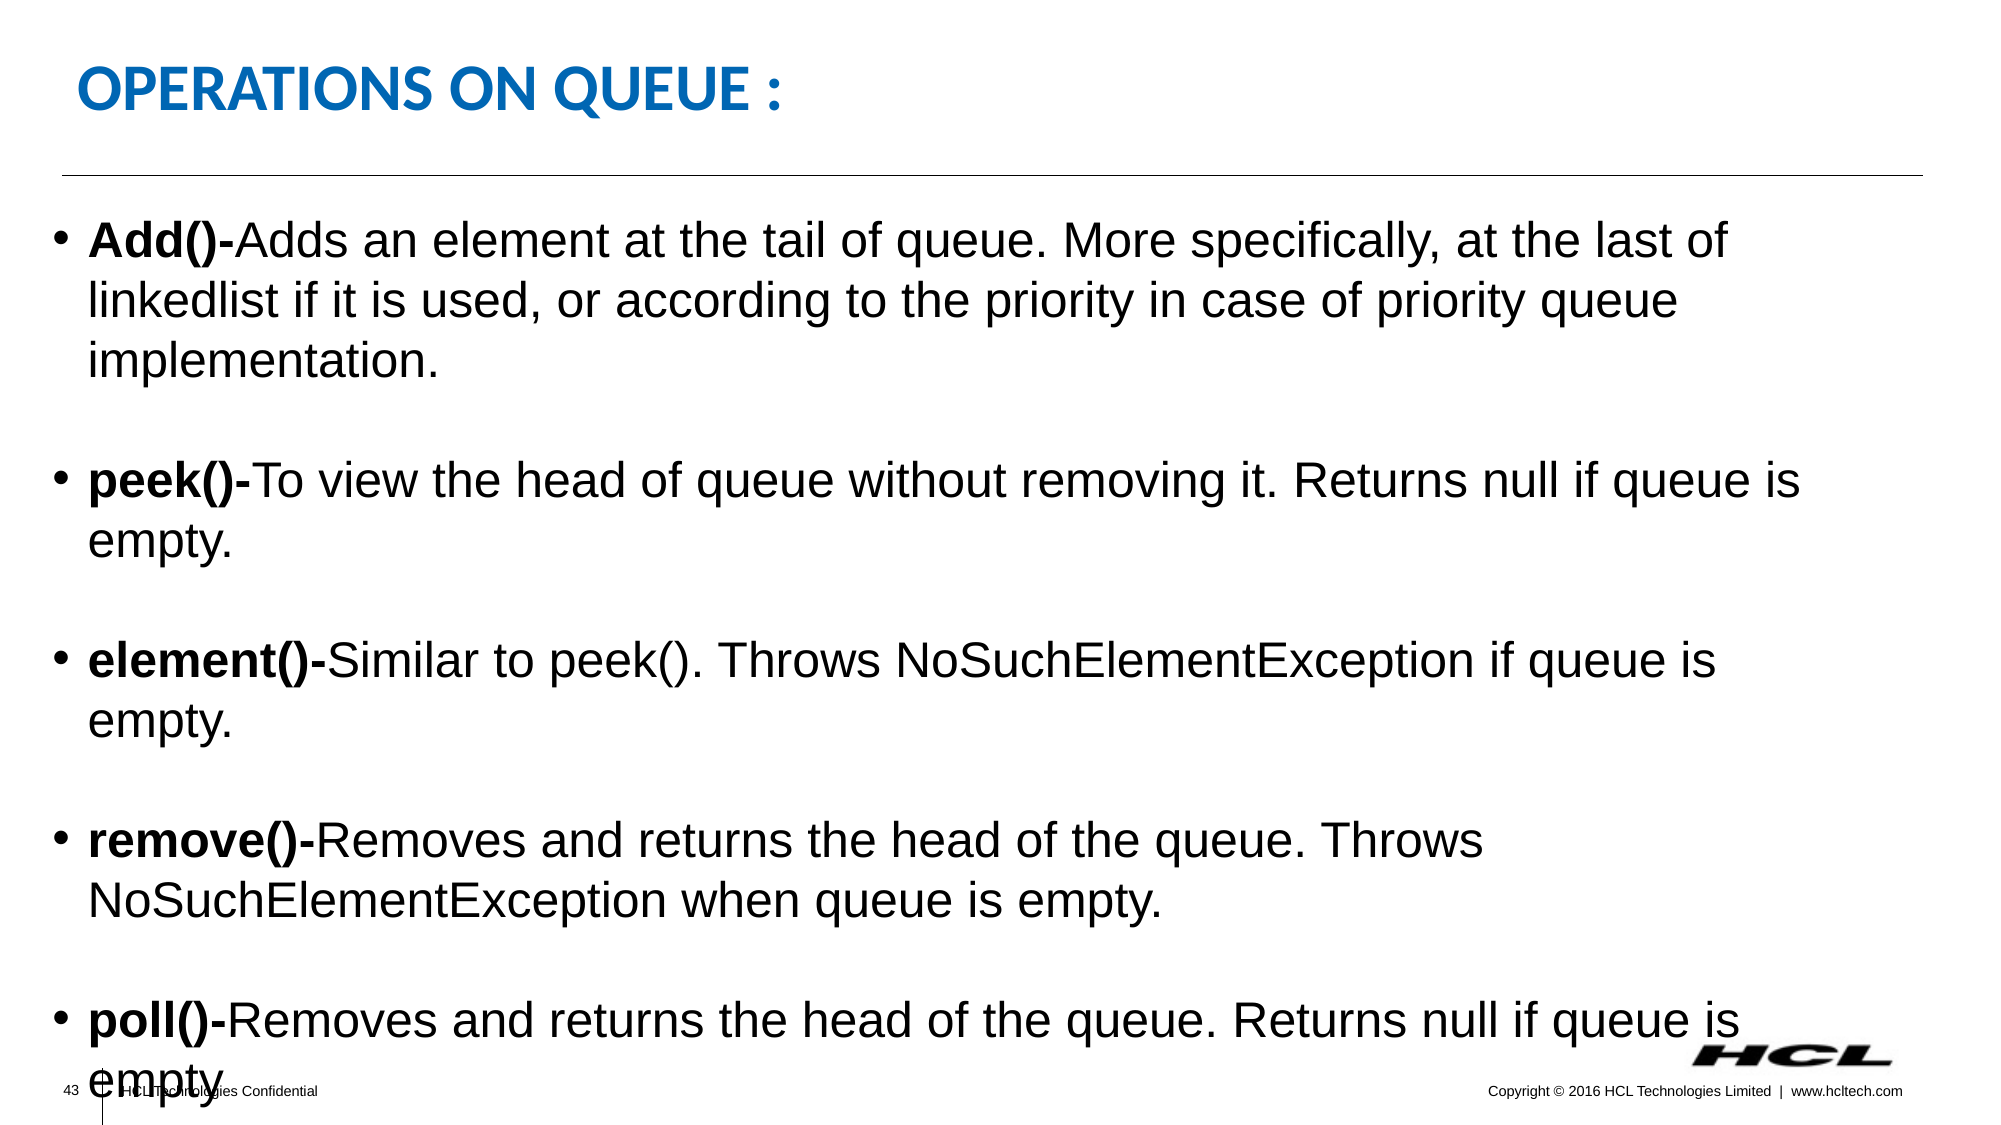

# Operations on Queue :
Add()-Adds an element at the tail of queue. More specifically, at the last of linkedlist if it is used, or according to the priority in case of priority queue implementation.

peek()-To view the head of queue without removing it. Returns null if queue is empty.

element()-Similar to peek(). Throws NoSuchElementException if queue is empty.

remove()-Removes and returns the head of the queue. Throws NoSuchElementException when queue is empty.

poll()-Removes and returns the head of the queue. Returns null if queue is empty